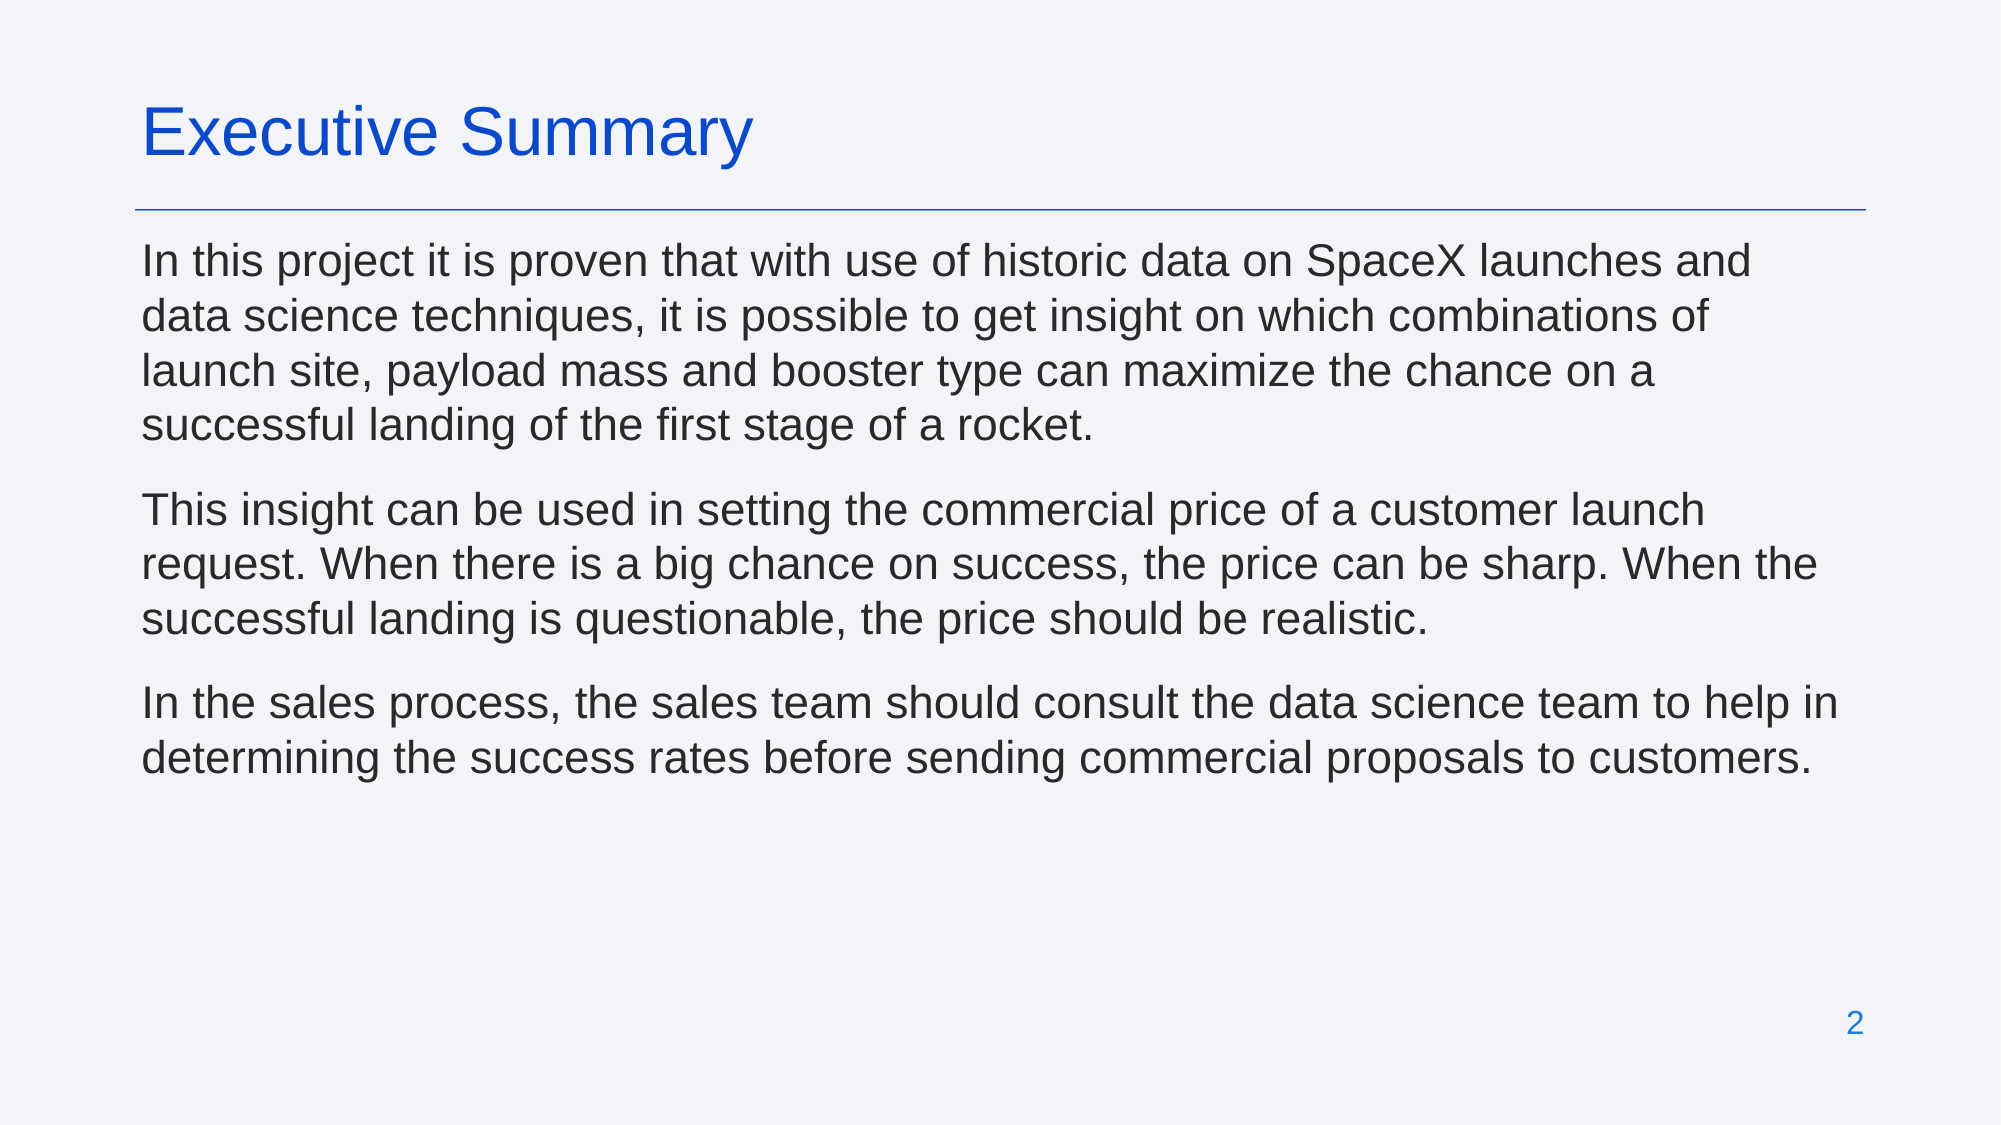

Executive Summary
In this project it is proven that with use of historic data on SpaceX launches and data science techniques, it is possible to get insight on which combinations of launch site, payload mass and booster type can maximize the chance on a successful landing of the first stage of a rocket.
This insight can be used in setting the commercial price of a customer launch request. When there is a big chance on success, the price can be sharp. When the successful landing is questionable, the price should be realistic.
In the sales process, the sales team should consult the data science team to help in determining the success rates before sending commercial proposals to customers.
2